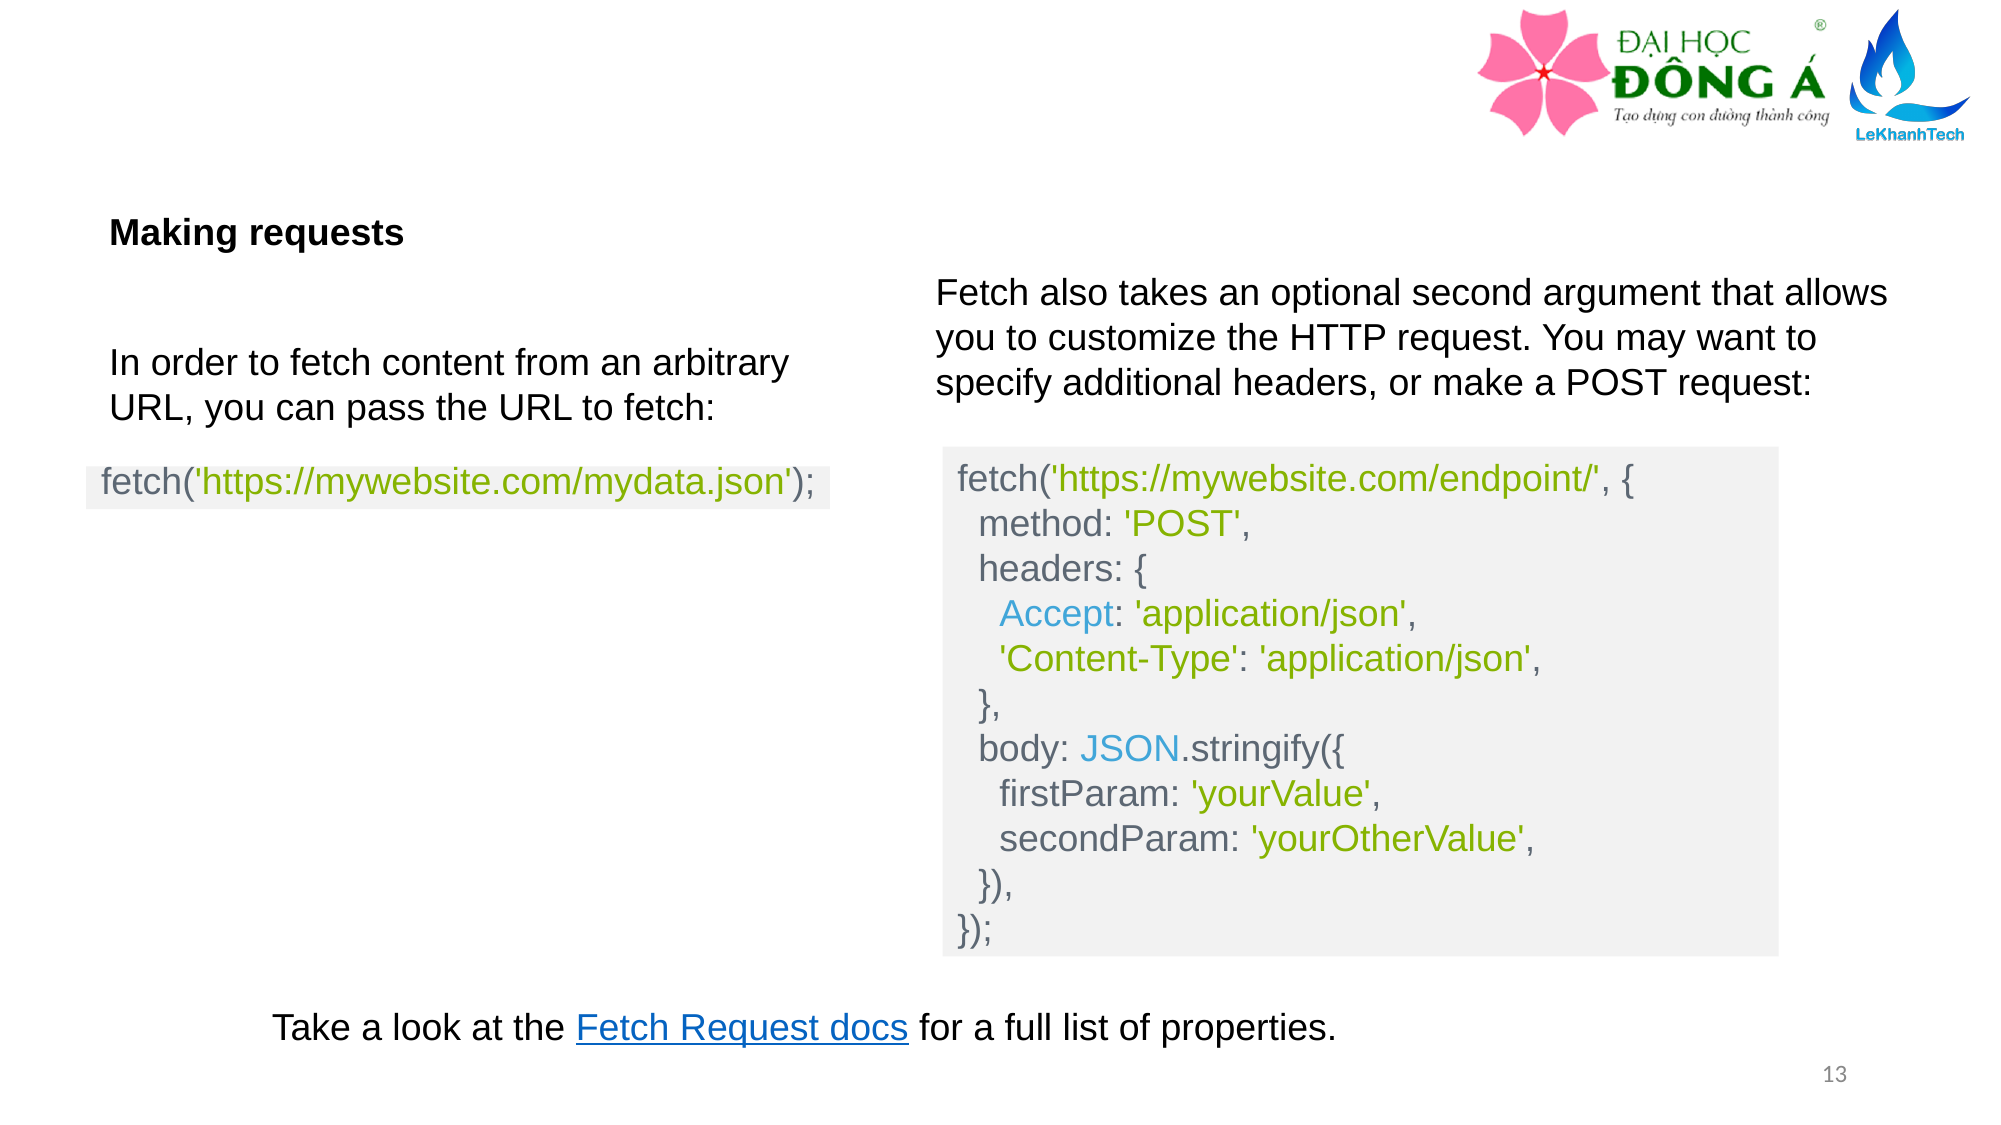

Making requests
Fetch also takes an optional second argument that allows you to customize the HTTP request. You may want to specify additional headers, or make a POST request:
In order to fetch content from an arbitrary URL, you can pass the URL to fetch:
fetch('https://mywebsite.com/endpoint/', {
  method: 'POST',
  headers: {
    Accept: 'application/json',
    'Content-Type': 'application/json',
  },
  body: JSON.stringify({
    firstParam: 'yourValue',
    secondParam: 'yourOtherValue',
  }),
});
fetch('https://mywebsite.com/mydata.json');
Take a look at the Fetch Request docs for a full list of properties.
13